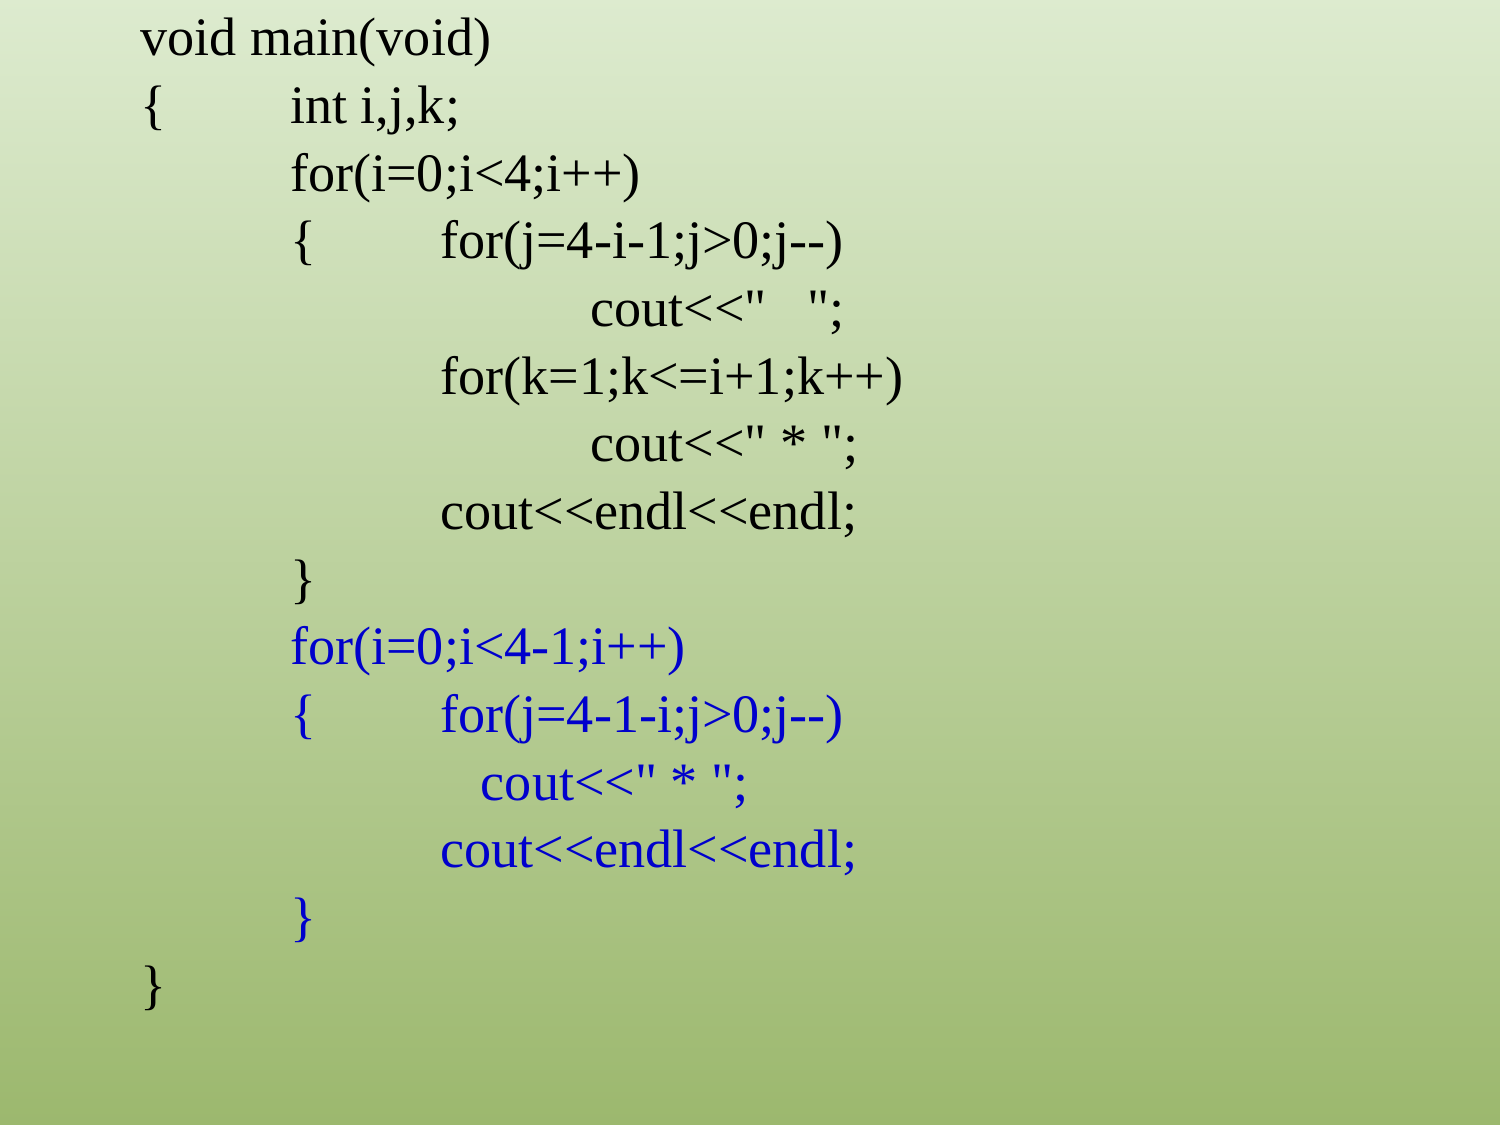

void main(void)
{	int i,j,k;
	for(i=0;i<4;i++)
	{	for(j=4-i-1;j>0;j--)
			cout<<"   ";
		for(k=1;k<=i+1;k++)
			cout<<" * ";
		cout<<endl<<endl;
	}
	for(i=0;i<4-1;i++)
	{	for(j=4-1-i;j>0;j--)
		   cout<<" * ";
		cout<<endl<<endl;
	}
}
159